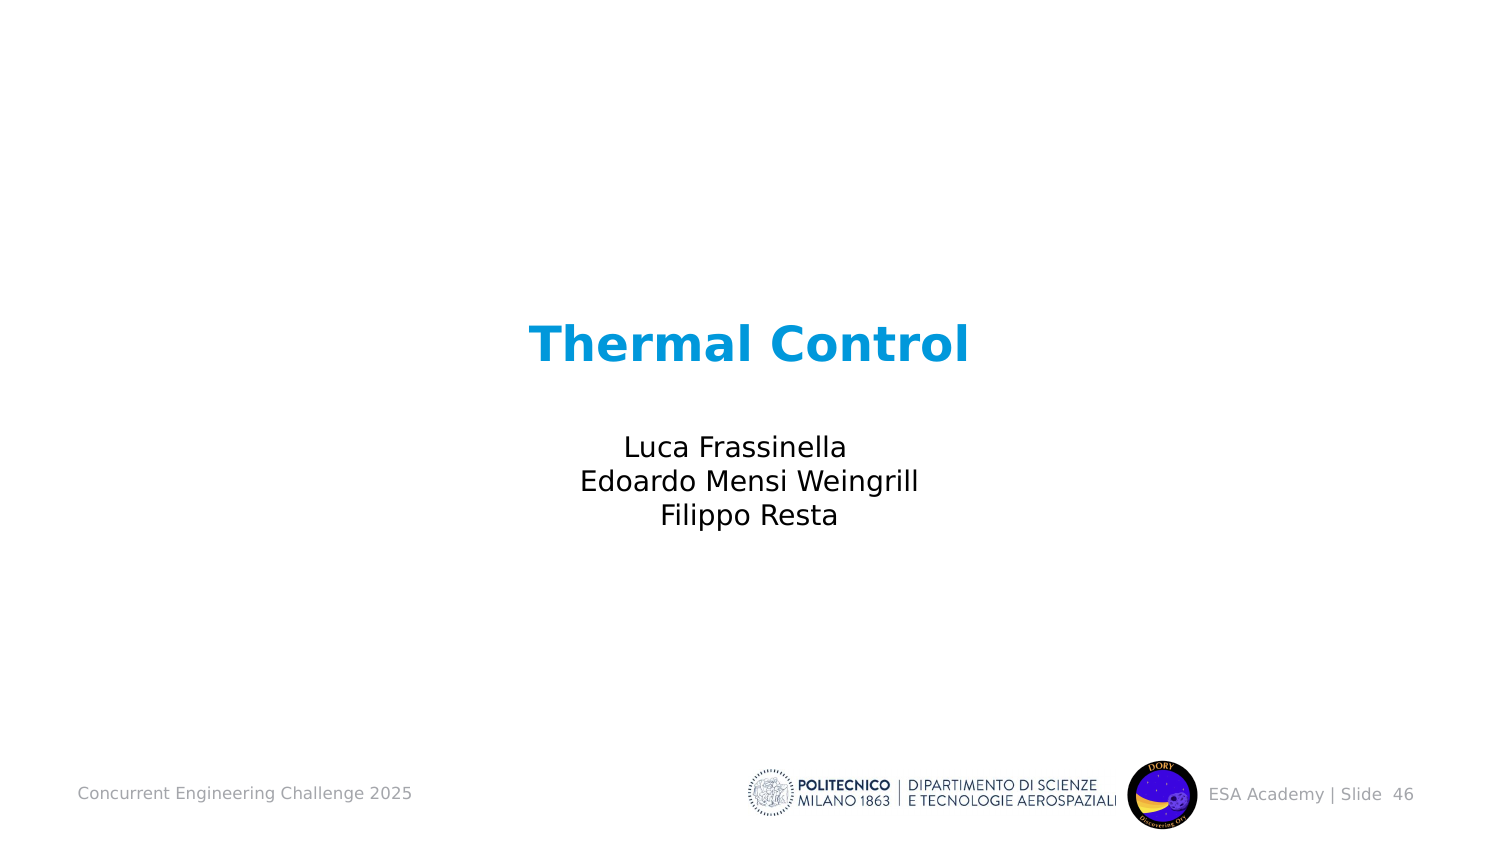

# Thermal Control Luca Frassinella  Edoardo Mensi Weingrill Filippo Resta